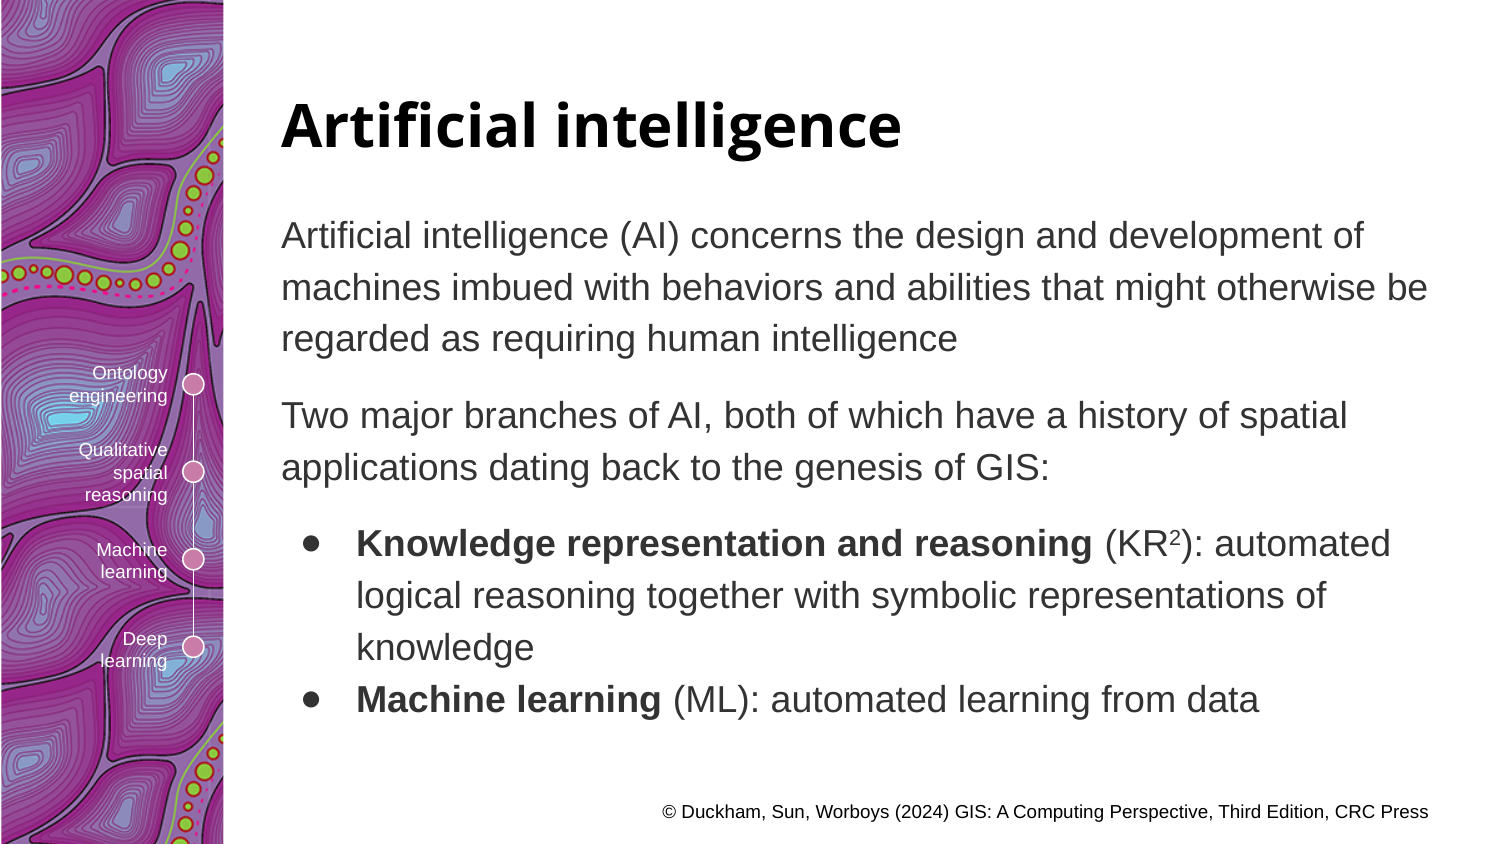

# Artificial intelligence
Artificial intelligence (AI) concerns the design and development of machines imbued with behaviors and abilities that might otherwise be regarded as requiring human intelligence
Two major branches of AI, both of which have a history of spatial applications dating back to the genesis of GIS:
Knowledge representation and reasoning (KR2): automated logical reasoning together with symbolic representations of knowledge
Machine learning (ML): automated learning from data